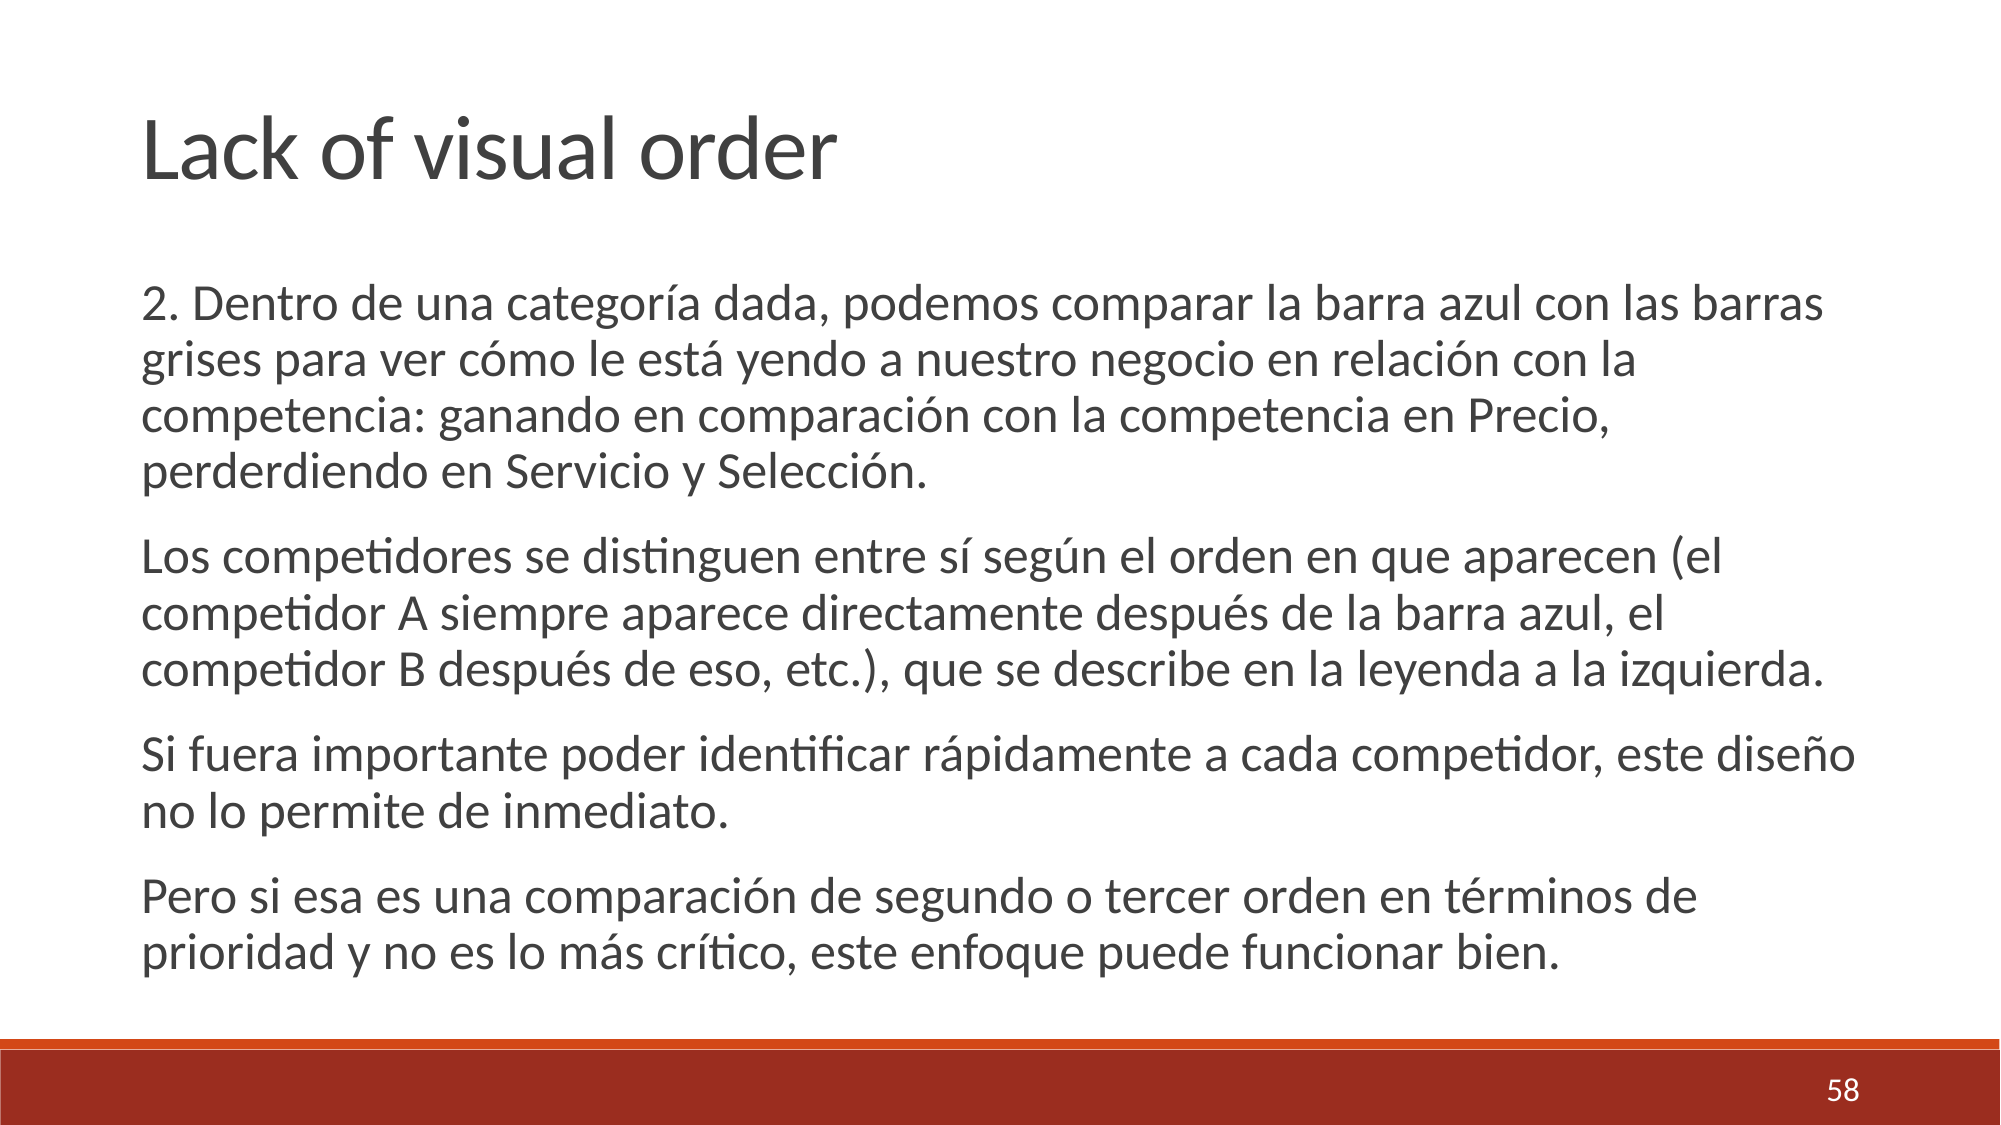

Lack of visual order
2. Dentro de una categoría dada, podemos comparar la barra azul con las barras grises para ver cómo le está yendo a nuestro negocio en relación con la competencia: ganando en comparación con la competencia en Precio, perderdiendo en Servicio y Selección.
Los competidores se distinguen entre sí según el orden en que aparecen (el competidor A siempre aparece directamente después de la barra azul, el competidor B después de eso, etc.), que se describe en la leyenda a la izquierda.
Si fuera importante poder identificar rápidamente a cada competidor, este diseño no lo permite de inmediato.
Pero si esa es una comparación de segundo o tercer orden en términos de prioridad y no es lo más crítico, este enfoque puede funcionar bien.
58